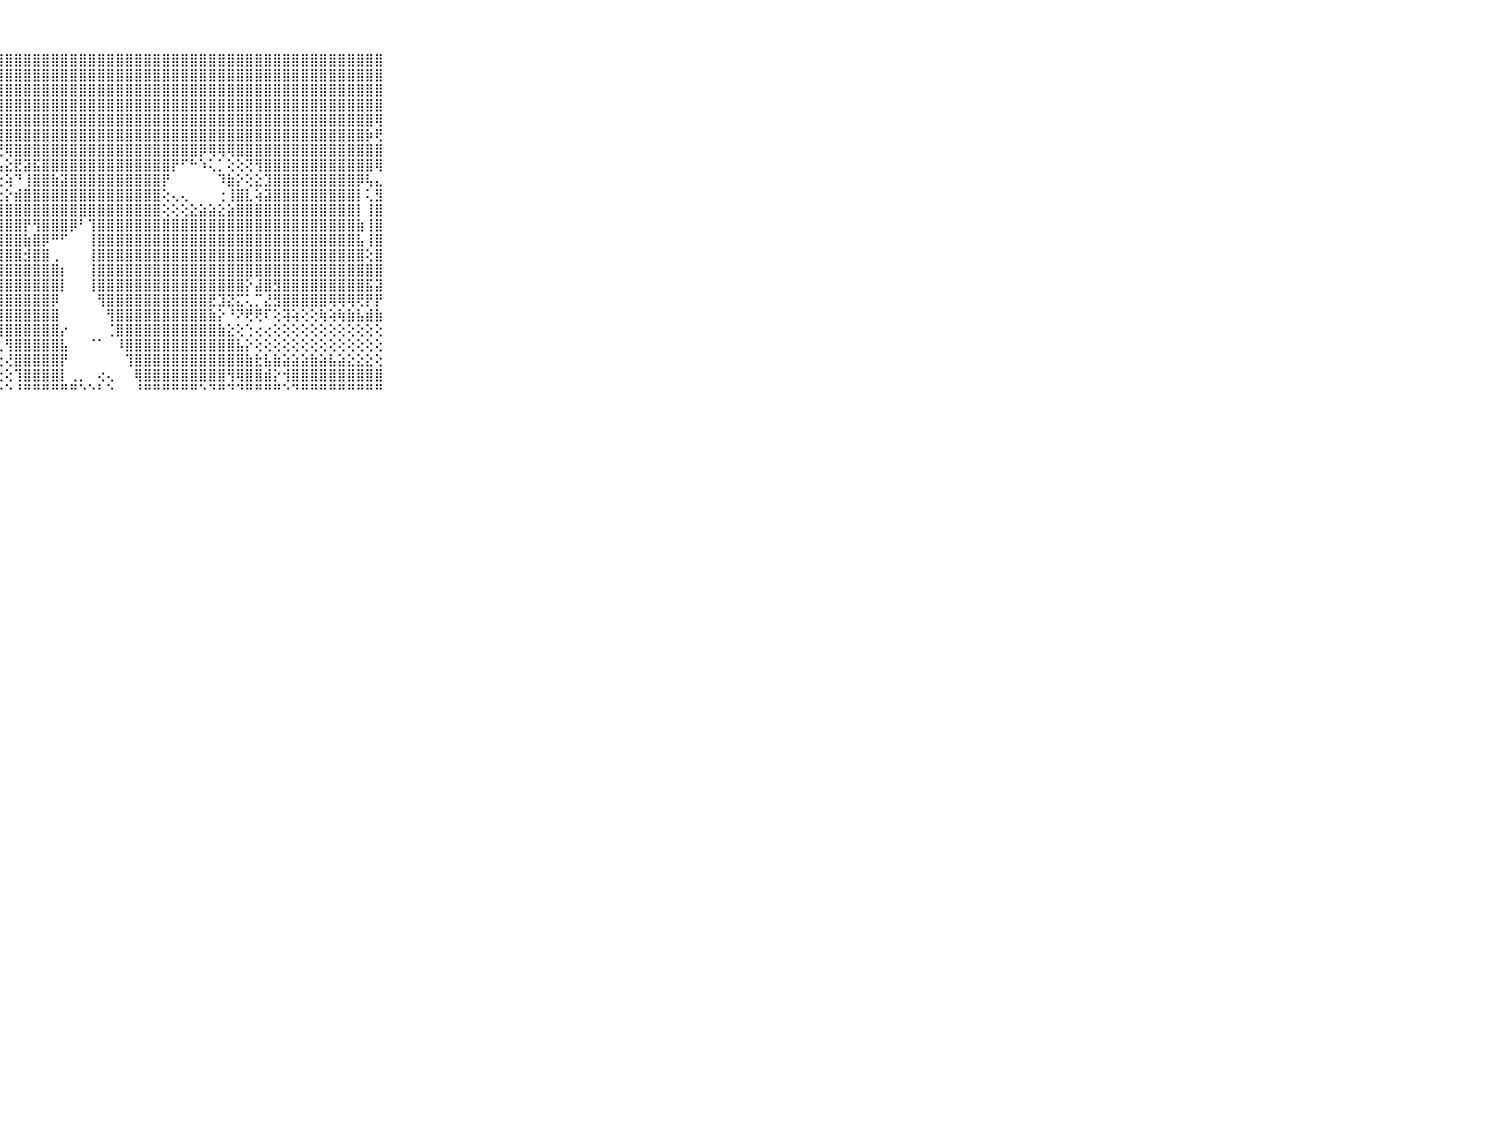

⠀⠀⠀⠀⠀⠀⠀⠀⠀⠀⠀⣽⣿⣿⣿⣿⣿⣿⣿⣿⣿⣿⣿⣿⣿⣿⣿⣿⣿⣿⣿⣿⣿⣿⣿⣿⣿⣿⣿⣿⣿⣿⣿⣿⣿⣿⣿⣿⣿⣿⣿⣿⣿⣿⣿⣿⣿⣿⣿⣿⣿⣿⣿⣿⣿⣿⣿⣿⣿⠀⠀⠀⠀⠀⠀⠀⠀⠀⠀⠀⠀
⠀⠀⠀⠀⠀⠀⠀⠀⠀⠀⠀⣿⣿⣿⣟⣻⣿⣿⣿⣿⣿⣿⣿⣿⣿⣿⣿⣿⣿⣿⣿⣿⣿⣿⣿⣿⣿⣿⣿⣿⣿⣿⣿⣿⣿⣿⣿⣿⣿⣿⣿⣿⣿⣿⣿⣿⣿⣿⣿⣿⣿⣿⣿⣿⣿⣿⣿⣿⣿⠀⠀⠀⠀⠀⠀⠀⠀⠀⠀⠀⠀
⠀⠀⠀⠀⠀⠀⠀⠀⠀⠀⠀⣿⣿⣿⣿⣿⣿⣿⣿⣿⣿⣿⣿⣿⣿⣿⣿⣿⣿⣿⣿⣿⣿⣿⣿⣿⣿⣿⣿⣿⣿⣿⣿⣿⣿⣿⣿⣿⣿⣿⣿⣿⣿⣿⣿⣿⣿⣿⣿⣿⣿⣿⣿⣿⣿⣿⣿⣿⣿⠀⠀⠀⠀⠀⠀⠀⠀⠀⠀⠀⠀
⠀⠀⠀⠀⠀⠀⠀⠀⠀⠀⠀⣿⣿⣿⣿⣿⣿⣿⣿⣿⣿⣿⣿⣿⣿⣿⣿⣿⣿⣿⣿⣿⣿⣿⣿⣿⣿⣿⣿⣿⣿⣿⣿⣿⣿⣿⣿⣿⣿⣿⣿⣿⣿⣿⣿⣿⣿⣿⣿⣿⣿⣿⣿⣿⣿⣿⣿⣿⣿⠀⠀⠀⠀⠀⠀⠀⠀⠀⠀⠀⠀
⠀⠀⠀⠀⠀⠀⠀⠀⠀⠀⠀⣿⣿⣿⣿⣿⣿⣿⣿⣿⣿⣿⣿⣿⣿⣿⣿⣿⣿⣿⣿⣿⣿⣿⣿⣿⣿⣿⣿⣿⣿⣿⣿⣿⣿⣿⣿⣿⣿⣿⣿⣿⣿⣿⣿⣿⣿⣿⣿⣿⣿⣿⣿⣿⣿⣿⣿⣿⢿⠀⠀⠀⠀⠀⠀⠀⠀⠀⠀⠀⠀
⠀⠀⠀⠀⠀⠀⠀⠀⠀⠀⠀⣿⣿⣿⣿⣿⣿⣿⣿⣿⣿⢿⢿⢿⢿⣿⣿⣿⣿⣿⣿⣿⣿⣿⣿⣿⣿⣿⣿⣿⣿⣿⣿⣿⣿⣿⣿⣿⣿⣿⣿⣿⣿⣿⣿⣿⣿⣿⣿⣿⣿⣿⣿⣿⣿⣿⣿⡷⢟⠀⠀⠀⠀⠀⠀⠀⠀⠀⠀⠀⠀
⠀⠀⠀⠀⠀⠀⠀⠀⠀⠀⠀⣿⣿⣿⣿⣿⣿⢿⢏⠕⠕⠕⠕⢵⢕⣕⢜⢟⢿⣿⣿⣿⣿⣿⣿⣿⣿⣿⣿⣿⣿⣿⣿⣿⣿⣿⣿⣿⣿⡿⢿⢿⢿⣿⣿⣿⣿⣿⣿⣿⣿⣿⣿⣿⣿⣿⣿⣿⣿⠀⠀⠀⠀⠀⠀⠀⠀⠀⠀⠀⠀
⠀⠀⠀⠀⠀⠀⠀⠀⠀⠀⠀⣿⣟⣵⣿⡟⢕⢜⢟⢗⢗⢖⢖⢖⢆⢜⢝⢧⣕⣟⣽⣯⣿⣿⣿⣿⣿⣿⣿⣿⣿⣿⣿⣿⣿⣿⡟⠋⠓⠱⢅⡁⢕⢕⢝⢻⣿⣿⣿⣿⣿⣿⣿⣿⣿⣿⣿⣿⢿⠀⠀⠀⠀⠀⠀⠀⠀⠀⠀⠀⠀
⠀⠀⠀⠀⠀⠀⠀⠀⠀⠀⠀⣿⣿⣿⣟⢕⢕⢕⢕⢕⢕⢕⢕⢕⢕⢕⢕⢕⢵⠙⢸⣿⣿⣷⣽⣿⣿⣿⣿⣿⣿⣿⣿⣿⣿⡟⠀⠀⠀⠀⠀⠹⣷⡕⢕⣕⣹⣿⣿⣿⣿⣿⣿⣿⣿⣿⡿⢧⣄⠀⠀⠀⠀⠀⠀⠀⠀⠀⠀⠀⠀
⠀⠀⠀⠀⠀⠀⠀⠀⠀⠀⠀⣷⣿⣿⣿⣿⣿⣿⣷⣷⣷⣧⣵⣵⣵⣕⣕⣕⡕⣾⣿⣿⣿⣿⣿⣿⣿⣿⣿⣿⣿⣿⣿⣿⣿⢕⢄⢄⠀⠀⠀⢐⢸⣿⣇⢵⣽⣿⣿⣿⣿⣿⣿⣿⣿⣿⡇⢅⣻⠀⠀⠀⠀⠀⠀⠀⠀⠀⠀⠀⠀
⠀⠀⠀⠀⠀⠀⠀⠀⠀⠀⠀⣽⣿⣿⣿⣿⣿⣿⣿⣿⣿⣿⣿⣿⣿⣿⣿⣿⣿⣿⣿⣿⣿⣿⣿⣿⣿⣿⣿⣿⣿⣿⣿⣿⣿⢕⢕⢕⣕⣵⣵⣕⣵⣿⣿⣿⣿⣿⣿⣿⣿⣿⣿⣿⣿⣿⡇⢸⣿⠀⠀⠀⠀⠀⠀⠀⠀⠀⠀⠀⠀
⠀⠀⠀⠀⠀⠀⠀⠀⠀⠀⠀⣟⣿⣿⣿⣿⣿⣿⣿⣿⣿⣿⣿⣿⣿⣿⣿⣿⣿⣿⡟⢻⣿⣿⣿⡿⠃⢹⣿⣿⣿⣿⣿⣿⣿⣿⣿⣿⣿⣿⣿⣿⣿⣿⣿⣿⣿⣿⣿⣿⣿⣿⣿⣿⣿⣿⣷⢸⣿⠀⠀⠀⠀⠀⠀⠀⠀⠀⠀⠀⠀
⠀⠀⠀⠀⠀⠀⠀⠀⠀⠀⠀⣿⣿⣿⣿⣿⣿⣿⣿⣿⣿⣿⣿⣿⣿⣿⣿⣿⣿⣿⣷⣿⡿⠛⠋⠀⠀⢸⣿⣿⣿⣿⣿⣿⣿⣿⣿⣿⣿⣿⣿⣿⣿⣿⣿⣿⣿⣿⣿⣿⣿⣿⣿⣿⣿⣿⣧⢸⣿⠀⠀⠀⠀⠀⠀⠀⠀⠀⠀⠀⠀
⠀⠀⠀⠀⠀⠀⠀⠀⠀⠀⠀⣽⣿⣿⣿⣿⣿⣿⣿⣿⣿⣿⣿⣿⣿⣿⣿⣿⣿⣿⣺⣿⣿⢀⠀⠀⠀⢸⣿⣿⣿⣿⣿⣿⣿⣿⣿⣿⣿⣿⣿⣿⣿⣿⣿⣿⣿⣿⣿⣿⣿⣿⣿⣿⣿⣿⣿⢕⣿⠀⠀⠀⠀⠀⠀⠀⠀⠀⠀⠀⠀
⠀⠀⠀⠀⠀⠀⠀⠀⠀⠀⠀⢝⣿⣿⣿⣿⣿⣿⣿⣿⣿⣿⣿⣿⣿⣿⣿⣿⣿⣿⣿⣿⣿⣿⡆⠀⠀⢸⣿⣿⣿⣿⣿⣿⣿⣿⣿⣿⣿⣿⣿⣿⣿⣿⣿⣿⣿⣿⣿⣿⣿⣿⣿⣿⣿⣿⣿⣿⣿⠀⠀⠀⠀⠀⠀⠀⠀⠀⠀⠀⠀
⠀⠀⠀⠀⠀⠀⠀⠀⠀⠀⠀⢕⣿⣿⣿⣿⣿⣿⣿⣿⣿⣿⣿⣿⣿⣿⣿⣿⣿⣿⣿⣿⣿⣿⡇⠀⠀⢸⣿⣿⣿⣿⣿⣿⣿⣿⣿⣿⣿⣿⣿⣿⣿⣿⡕⣼⣿⣻⣿⣿⣿⣿⣿⣿⣿⣿⣿⣯⣽⠀⠀⠀⠀⠀⠀⠀⠀⠀⠀⠀⠀
⠀⠀⠀⠀⠀⠀⠀⠀⠀⠀⠀⣷⣿⣿⣿⣿⣿⣿⣿⣿⣿⣿⣿⣿⣿⣿⣿⣿⣿⣿⣿⣿⣿⡿⠀⠀⠀⠀⢻⣿⣿⣿⣿⣿⣿⣿⣿⣿⣿⣿⣟⣹⣝⣍⢅⡉⣜⣻⣿⣿⣿⣿⣿⢿⢿⢿⢟⡟⡟⠀⠀⠀⠀⠀⠀⠀⠀⠀⠀⠀⠀
⠀⠀⠀⠀⠀⠀⠀⠀⠀⠀⠀⣿⣿⣿⣿⣿⣿⣿⡿⢿⢿⢿⢿⢿⢿⢿⣿⣿⣿⣿⣿⣿⣿⣿⠀⠀⠀⠀⠀⢻⣿⣿⣿⣿⣿⣿⣿⣿⣿⣿⣷⡕⠘⠝⢟⢟⠏⢕⢽⢵⢕⢕⢷⢵⢷⣷⣧⣾⣷⠀⠀⠀⠀⠀⠀⠀⠀⠀⠀⠀⠀
⠀⠀⠀⠀⠀⠀⠀⠀⠀⠀⠀⣿⣿⣿⢷⢗⢗⢗⣗⣳⣷⢷⢗⢳⣎⣕⣕⣼⣿⣿⣿⣿⣿⣿⡔⠀⠀⠀⠀⢈⣿⣿⣿⣿⣿⣿⣿⣿⣿⣿⣿⣷⣕⢕⢑⢔⢔⢕⢕⢕⢕⢕⢕⢕⢕⢕⢕⢕⢕⠀⠀⠀⠀⠀⠀⠀⠀⠀⠀⠀⠀
⠀⠀⠀⠀⠀⠀⠀⠀⠀⠀⠀⣿⣿⣿⡿⢷⢷⠾⠾⠿⠟⠛⠛⠛⢙⢉⢉⢅⢻⣿⣿⣿⣿⣿⣧⠀⠀⠈⠁⠀⠸⣿⣿⣿⣿⣿⣿⣿⣿⣿⣿⣿⣿⣧⡕⢕⢕⢕⢕⢕⢕⢕⢕⢕⢕⢕⢕⢕⢕⠀⠀⠀⠀⠀⠀⠀⠀⠀⠀⠀⠀
⠀⠀⠀⠀⠀⠀⠀⠀⠀⠀⠀⠁⠁⠀⢄⢄⢄⢔⢔⢕⢕⢕⢕⢕⢕⢕⢕⢕⢜⣿⣿⣿⣿⣿⡟⠀⠀⠀⠀⠀⠀⢹⣿⣿⣿⣿⣿⣿⣿⣿⣿⣿⣿⣿⣷⣗⣧⣷⣵⣵⣵⣷⣵⣧⣵⣕⣕⣕⢕⠀⠀⠀⠀⠀⠀⠀⠀⠀⠀⠀⠀
⠀⠀⠀⠀⠀⠀⠀⠀⠀⠀⠀⠀⠀⢀⢔⢕⢕⢕⢕⢕⢕⢕⢕⢕⢕⢕⢕⢕⢕⢹⣿⣿⣿⣿⡇⢀⡀⠀⢔⢄⠀⠀⢿⣿⣿⣿⣿⣿⣿⣿⣿⣿⢻⢿⣿⣿⣾⡕⢺⣿⣿⣿⣿⣿⣿⣿⣿⣿⣿⠀⠀⠀⠀⠀⠀⠀⠀⠀⠀⠀⠀
⠀⠀⠀⠀⠀⠀⠀⠀⠀⠀⠀⠀⠀⠑⠑⠑⠑⠑⠑⠑⠑⠑⠑⠑⠑⠑⠑⠑⠑⠘⠛⠛⠛⠛⠛⠛⠑⠑⠃⠑⠀⠀⠘⠛⠛⠛⠛⠛⠛⠑⠙⠛⠙⠙⠛⠛⠛⠛⠑⠙⠛⠛⠛⠛⠛⠛⠛⠛⠛⠀⠀⠀⠀⠀⠀⠀⠀⠀⠀⠀⠀